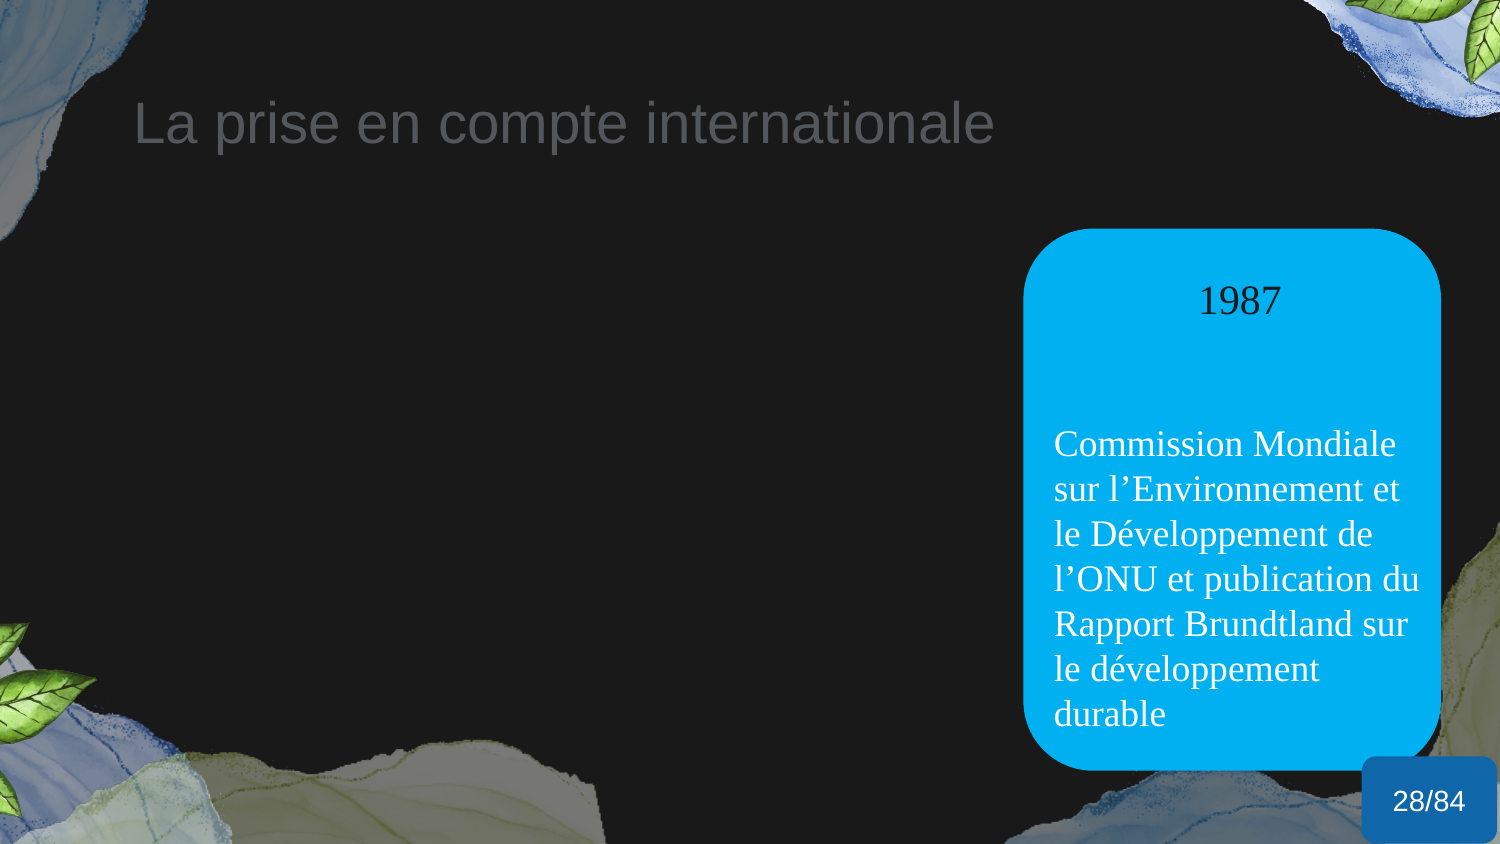

# La prise en compte internationale

1971
1972
1987

Commission Mondiale sur l’Environnement et le Développement de l’ONU et publication du Rapport Brundtland sur le développement durable
28/84